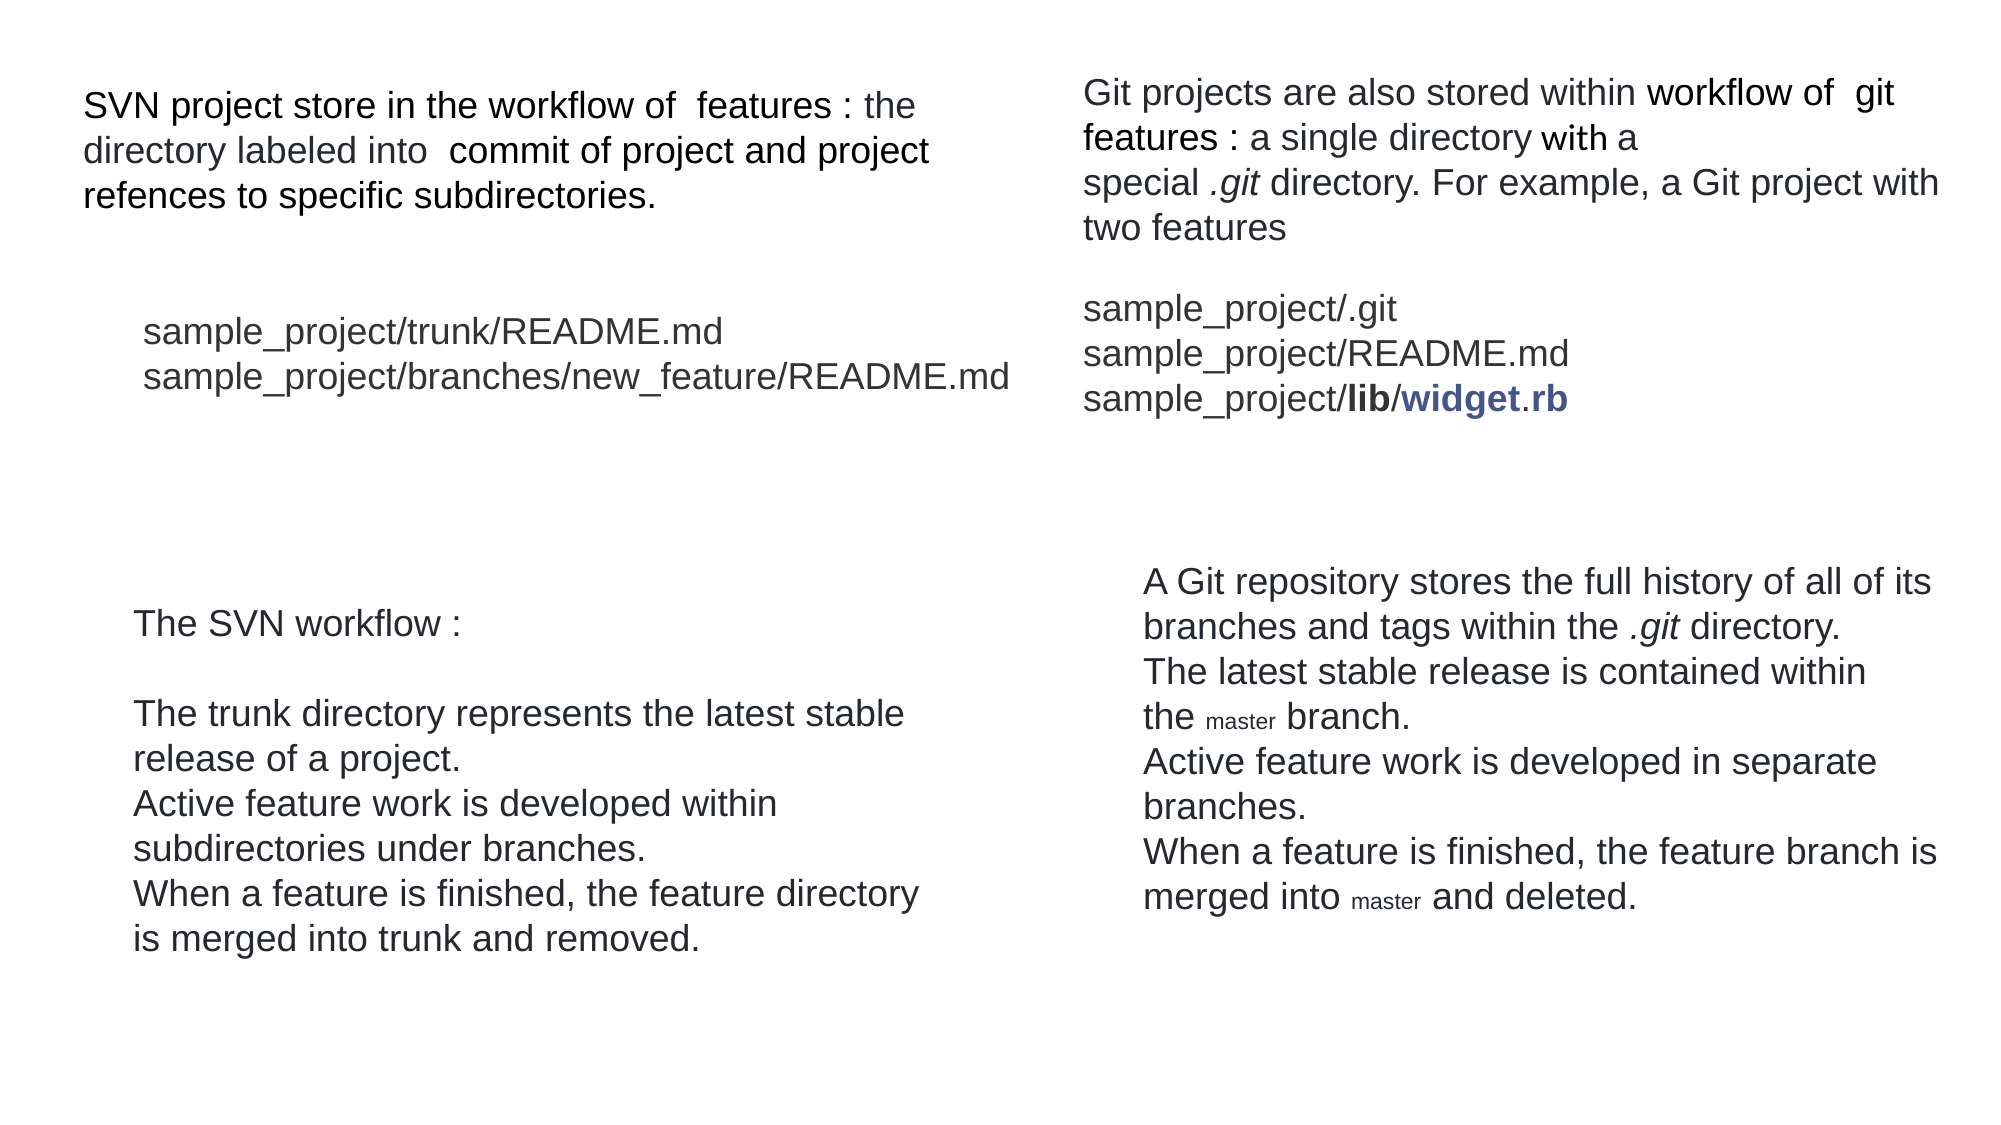

Git projects are also stored within workflow of  git features : a single directory with a special .git directory. For example, a Git project with two features
SVN project store in the workflow of  features : the directory labeled into  commit of project and project  refences to specific subdirectories.
sample_project/.git
sample_project/README.md
sample_project/lib/widget.rb
sample_project/trunk/README.md
sample_project/branches/new_feature/README.md

A Git repository stores the full history of all of its branches and tags within the .git directory.
The latest stable release is contained within the master branch.
Active feature work is developed in separate branches.
When a feature is finished, the feature branch is merged into master and deleted.

The SVN workflow :

The trunk directory represents the latest stable release of a project.
Active feature work is developed within subdirectories under branches.
When a feature is finished, the feature directory is merged into trunk and removed.